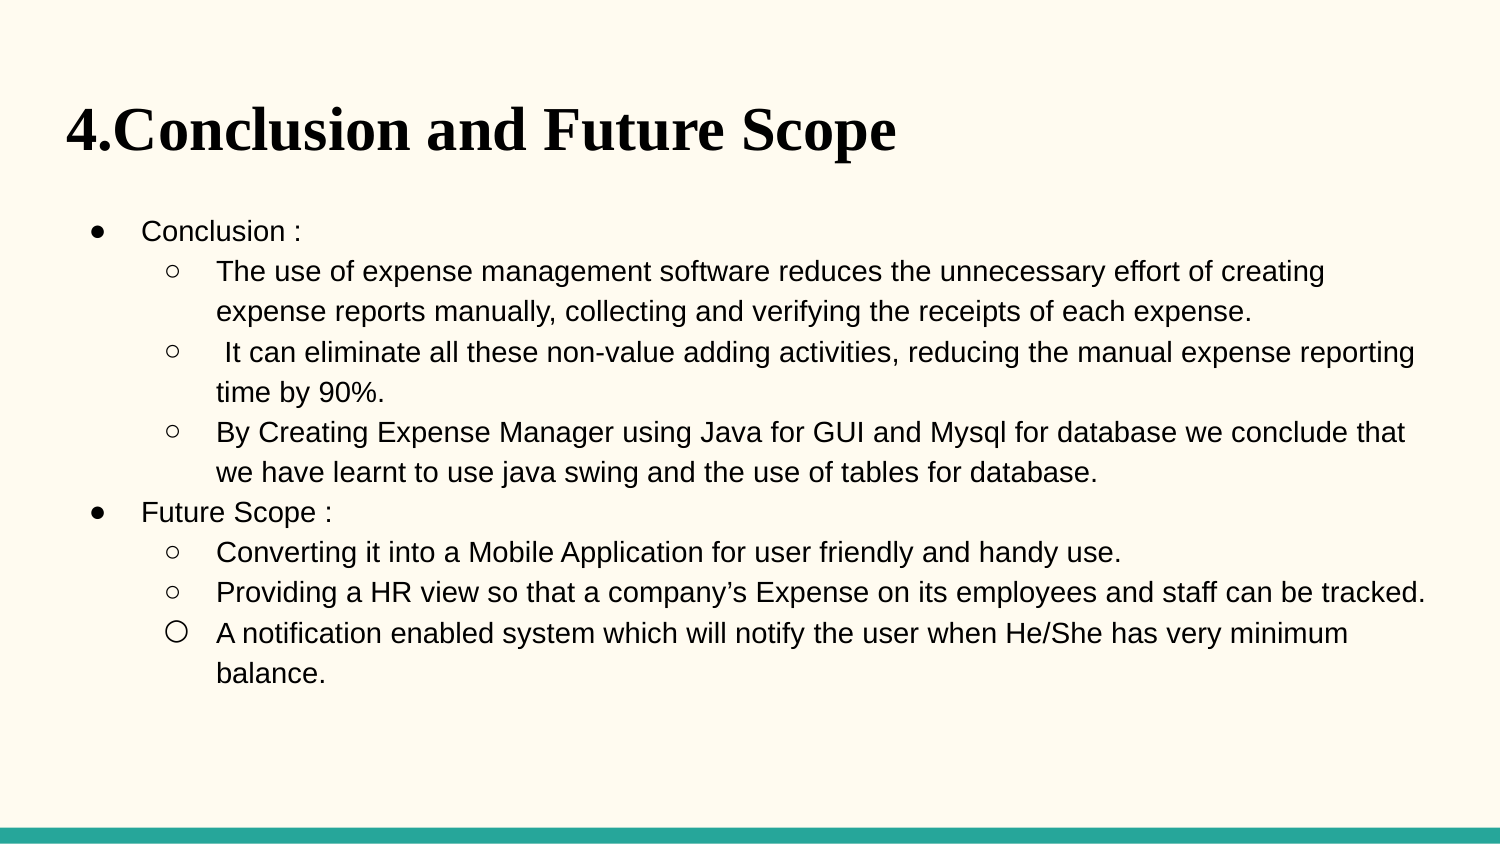

# 4.Conclusion and Future Scope
Conclusion :
The use of expense management software reduces the unnecessary effort of creating expense reports manually, collecting and verifying the receipts of each expense.
 It can eliminate all these non-value adding activities, reducing the manual expense reporting time by 90%.
By Creating Expense Manager using Java for GUI and Mysql for database we conclude that we have learnt to use java swing and the use of tables for database.
Future Scope :
Converting it into a Mobile Application for user friendly and handy use.
Providing a HR view so that a company’s Expense on its employees and staff can be tracked.
A notification enabled system which will notify the user when He/She has very minimum balance.